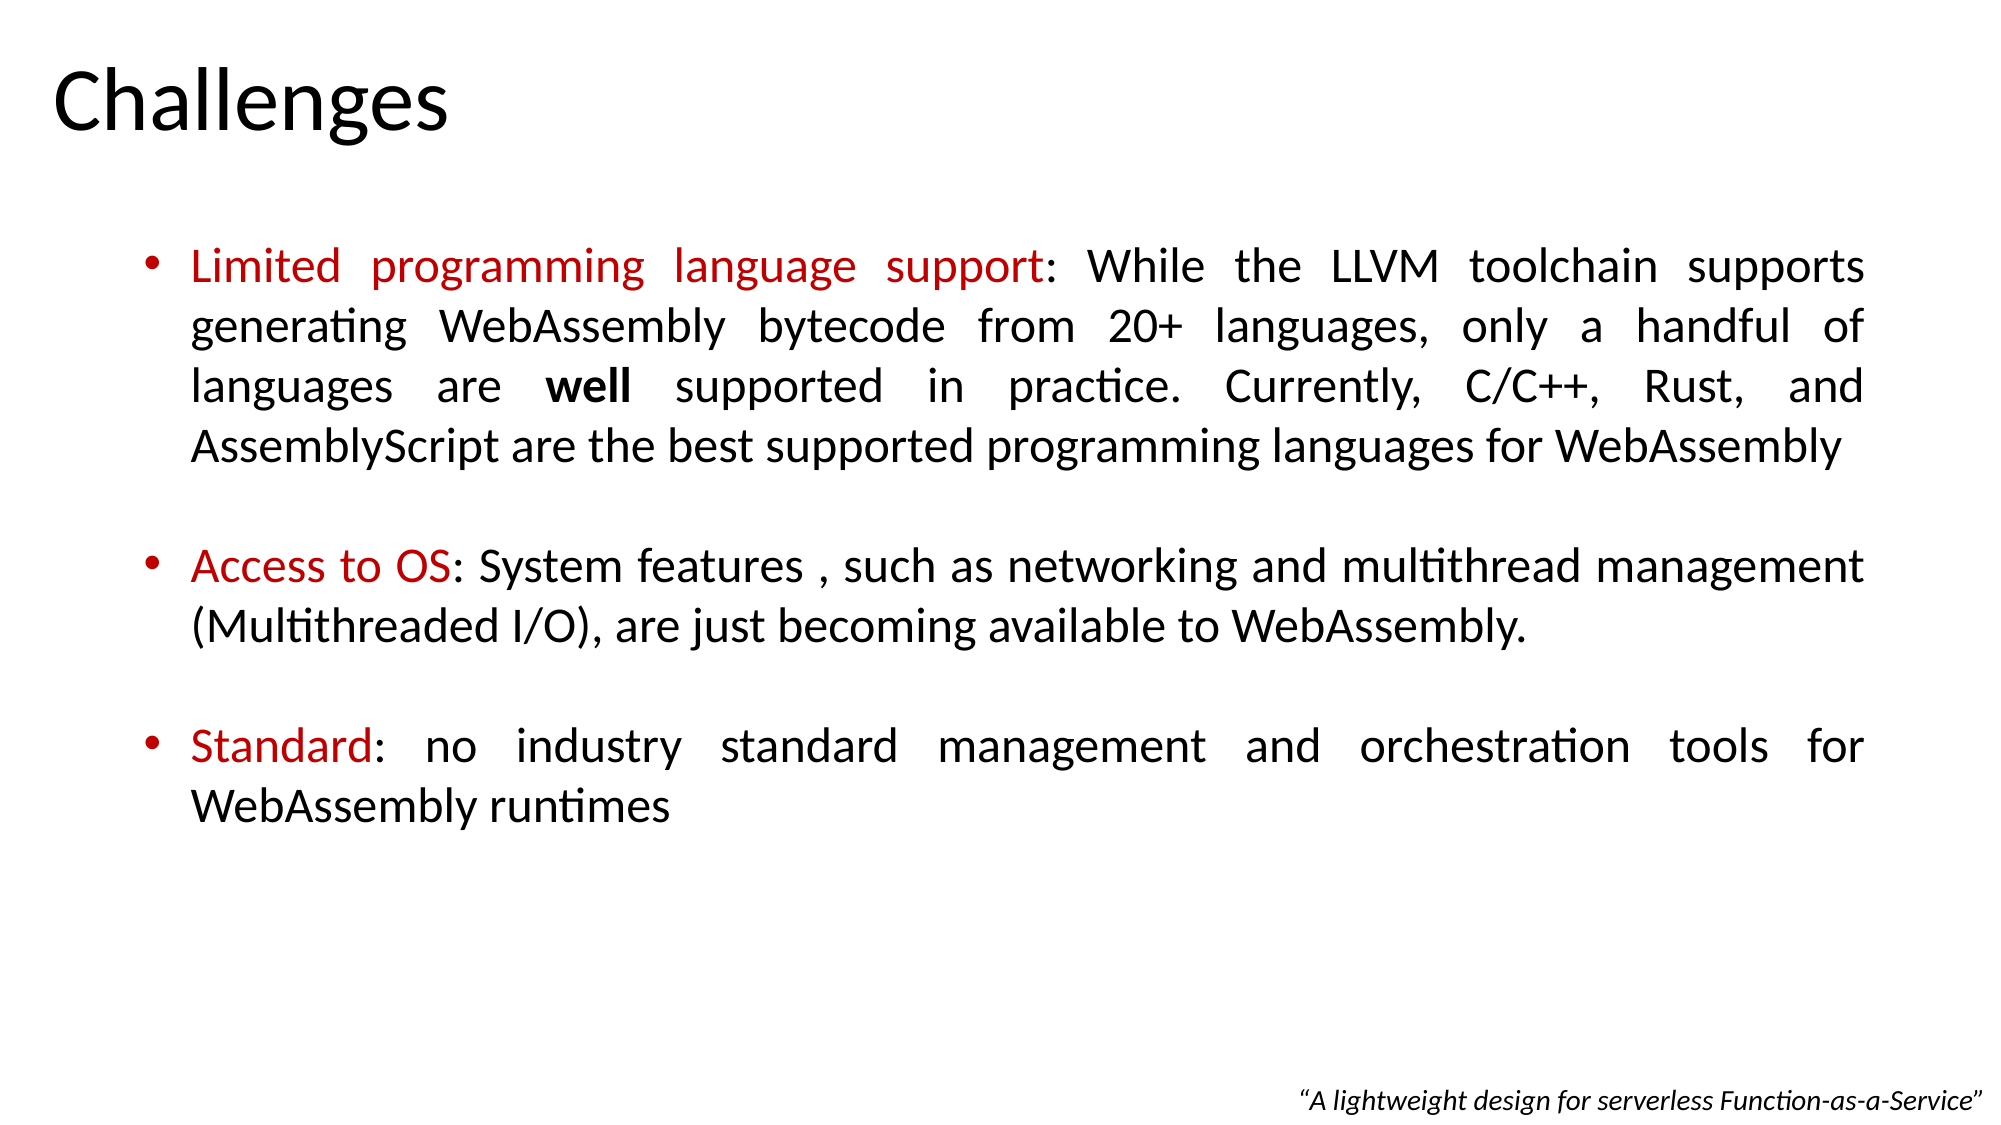

# Challenges
Limited programming language support: While the LLVM toolchain supports generating WebAssembly bytecode from 20+ languages, only a handful of languages are well supported in practice. Currently, C/C++, Rust, and AssemblyScript are the best supported programming languages for WebAssembly

Access to OS: System features , such as networking and multithread management (Multithreaded I/O), are just becoming available to WebAssembly.

Standard: no industry standard management and orchestration tools for WebAssembly runtimes

“A lightweight design for serverless Function-as-a-Service”